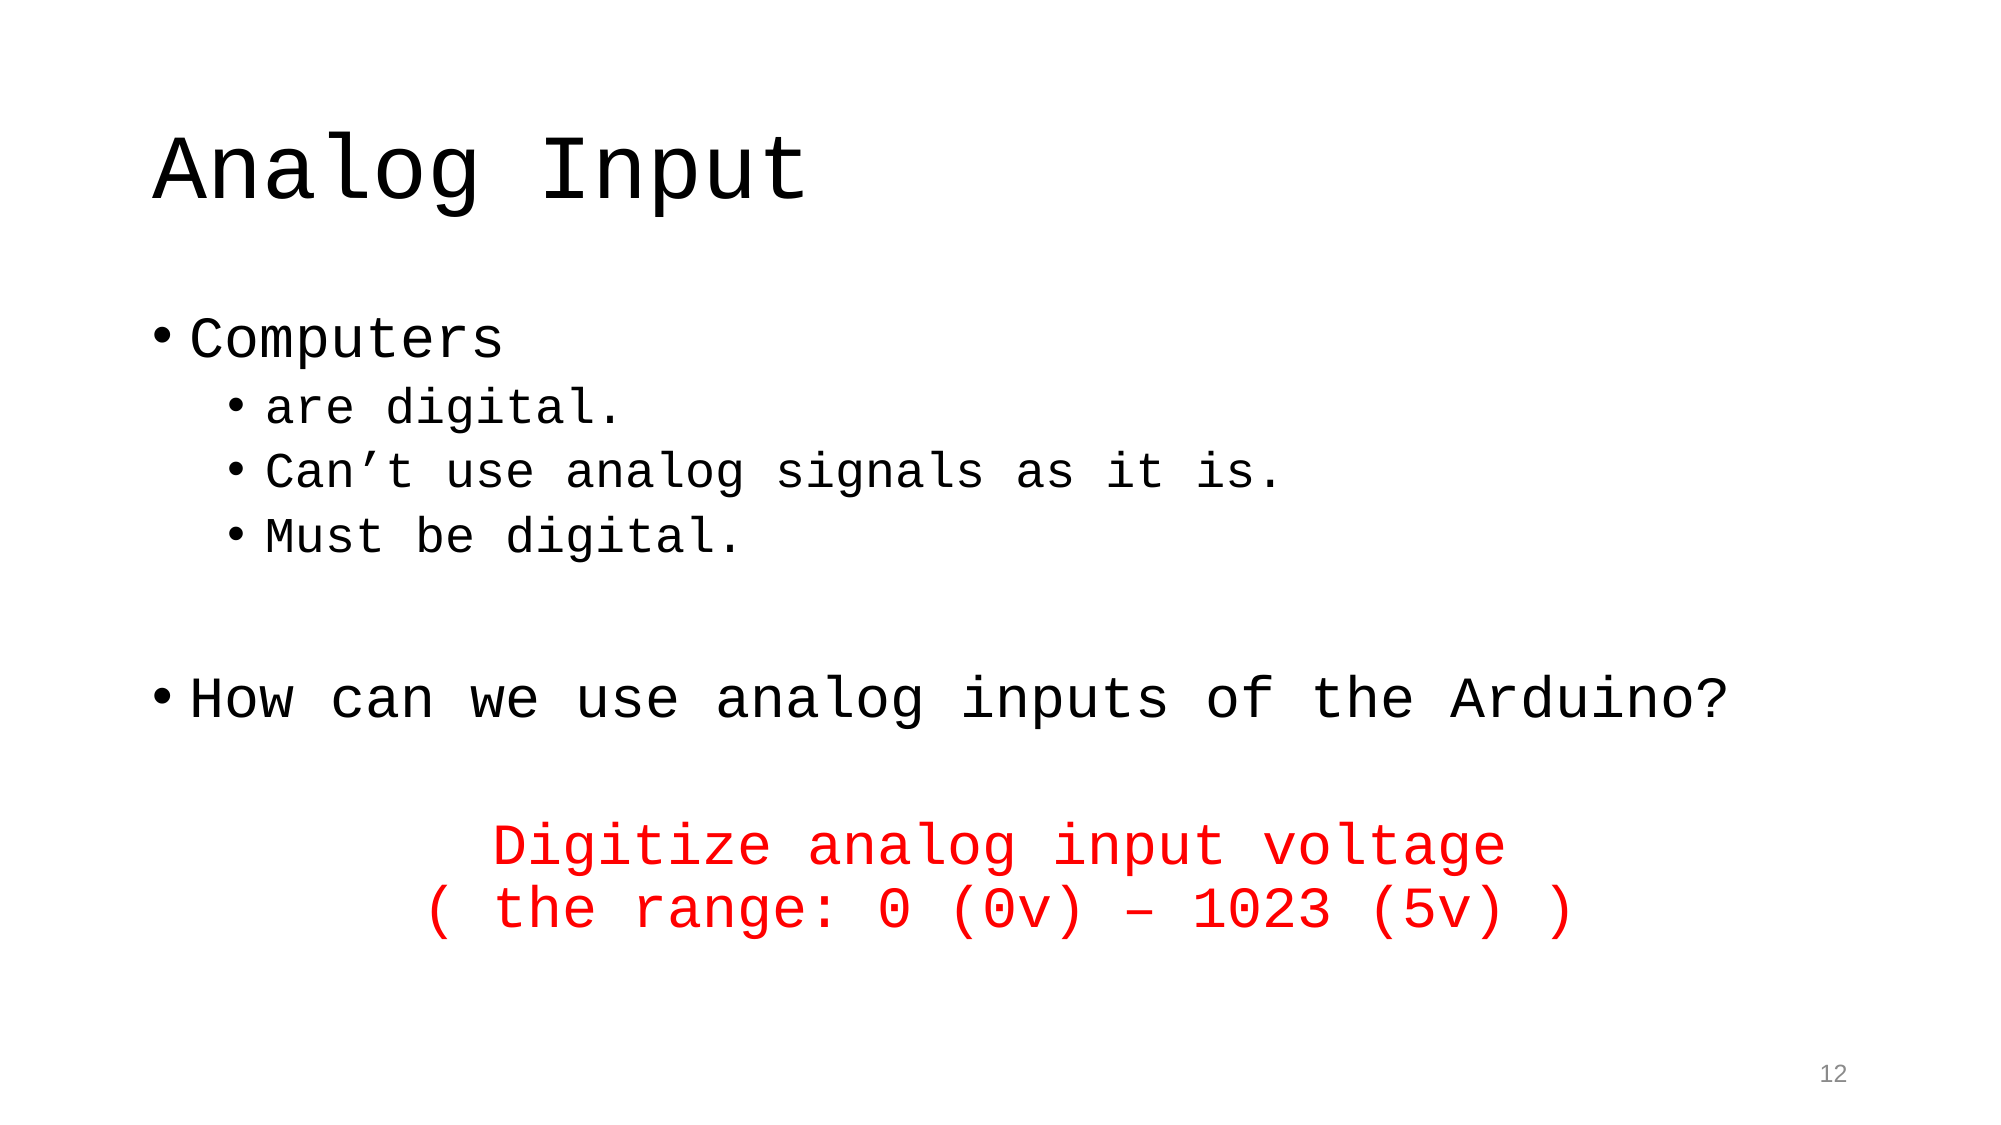

# Analog Input
Computers
are digital.
Can’t use analog signals as it is.
Must be digital.

How can we use analog inputs of the Arduino?
Digitize analog input voltage
( the range: 0 (0v) – 1023 (5v) )
12